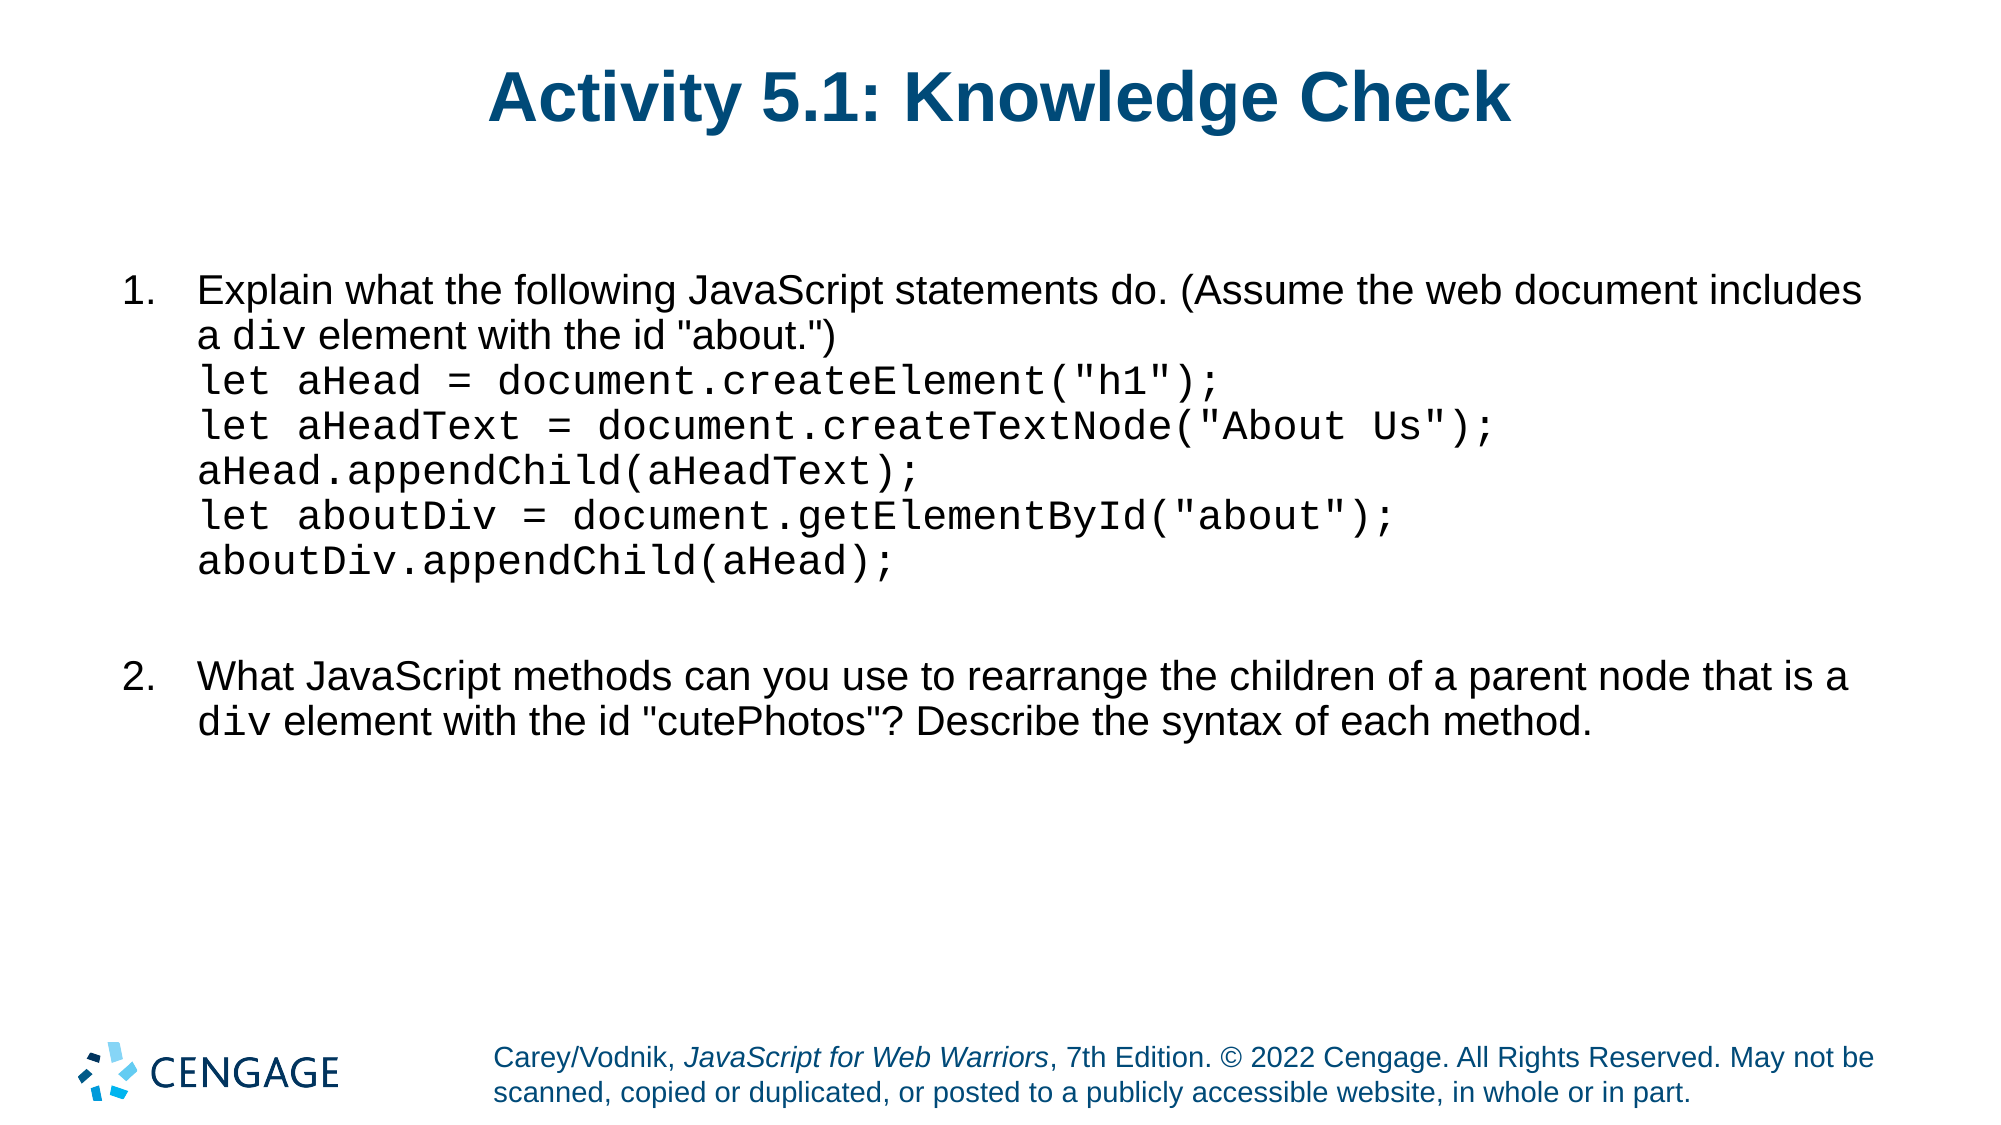

# Activity 5.1: Knowledge Check
Explain what the following JavaScript statements do. (Assume the web document includes a div element with the id "about.")
let aHead = document.createElement("h1");
let aHeadText = document.createTextNode("About Us");
aHead.appendChild(aHeadText);
let aboutDiv = document.getElementById("about");
aboutDiv.appendChild(aHead);
What JavaScript methods can you use to rearrange the children of a parent node that is a div element with the id "cutePhotos"? Describe the syntax of each method.